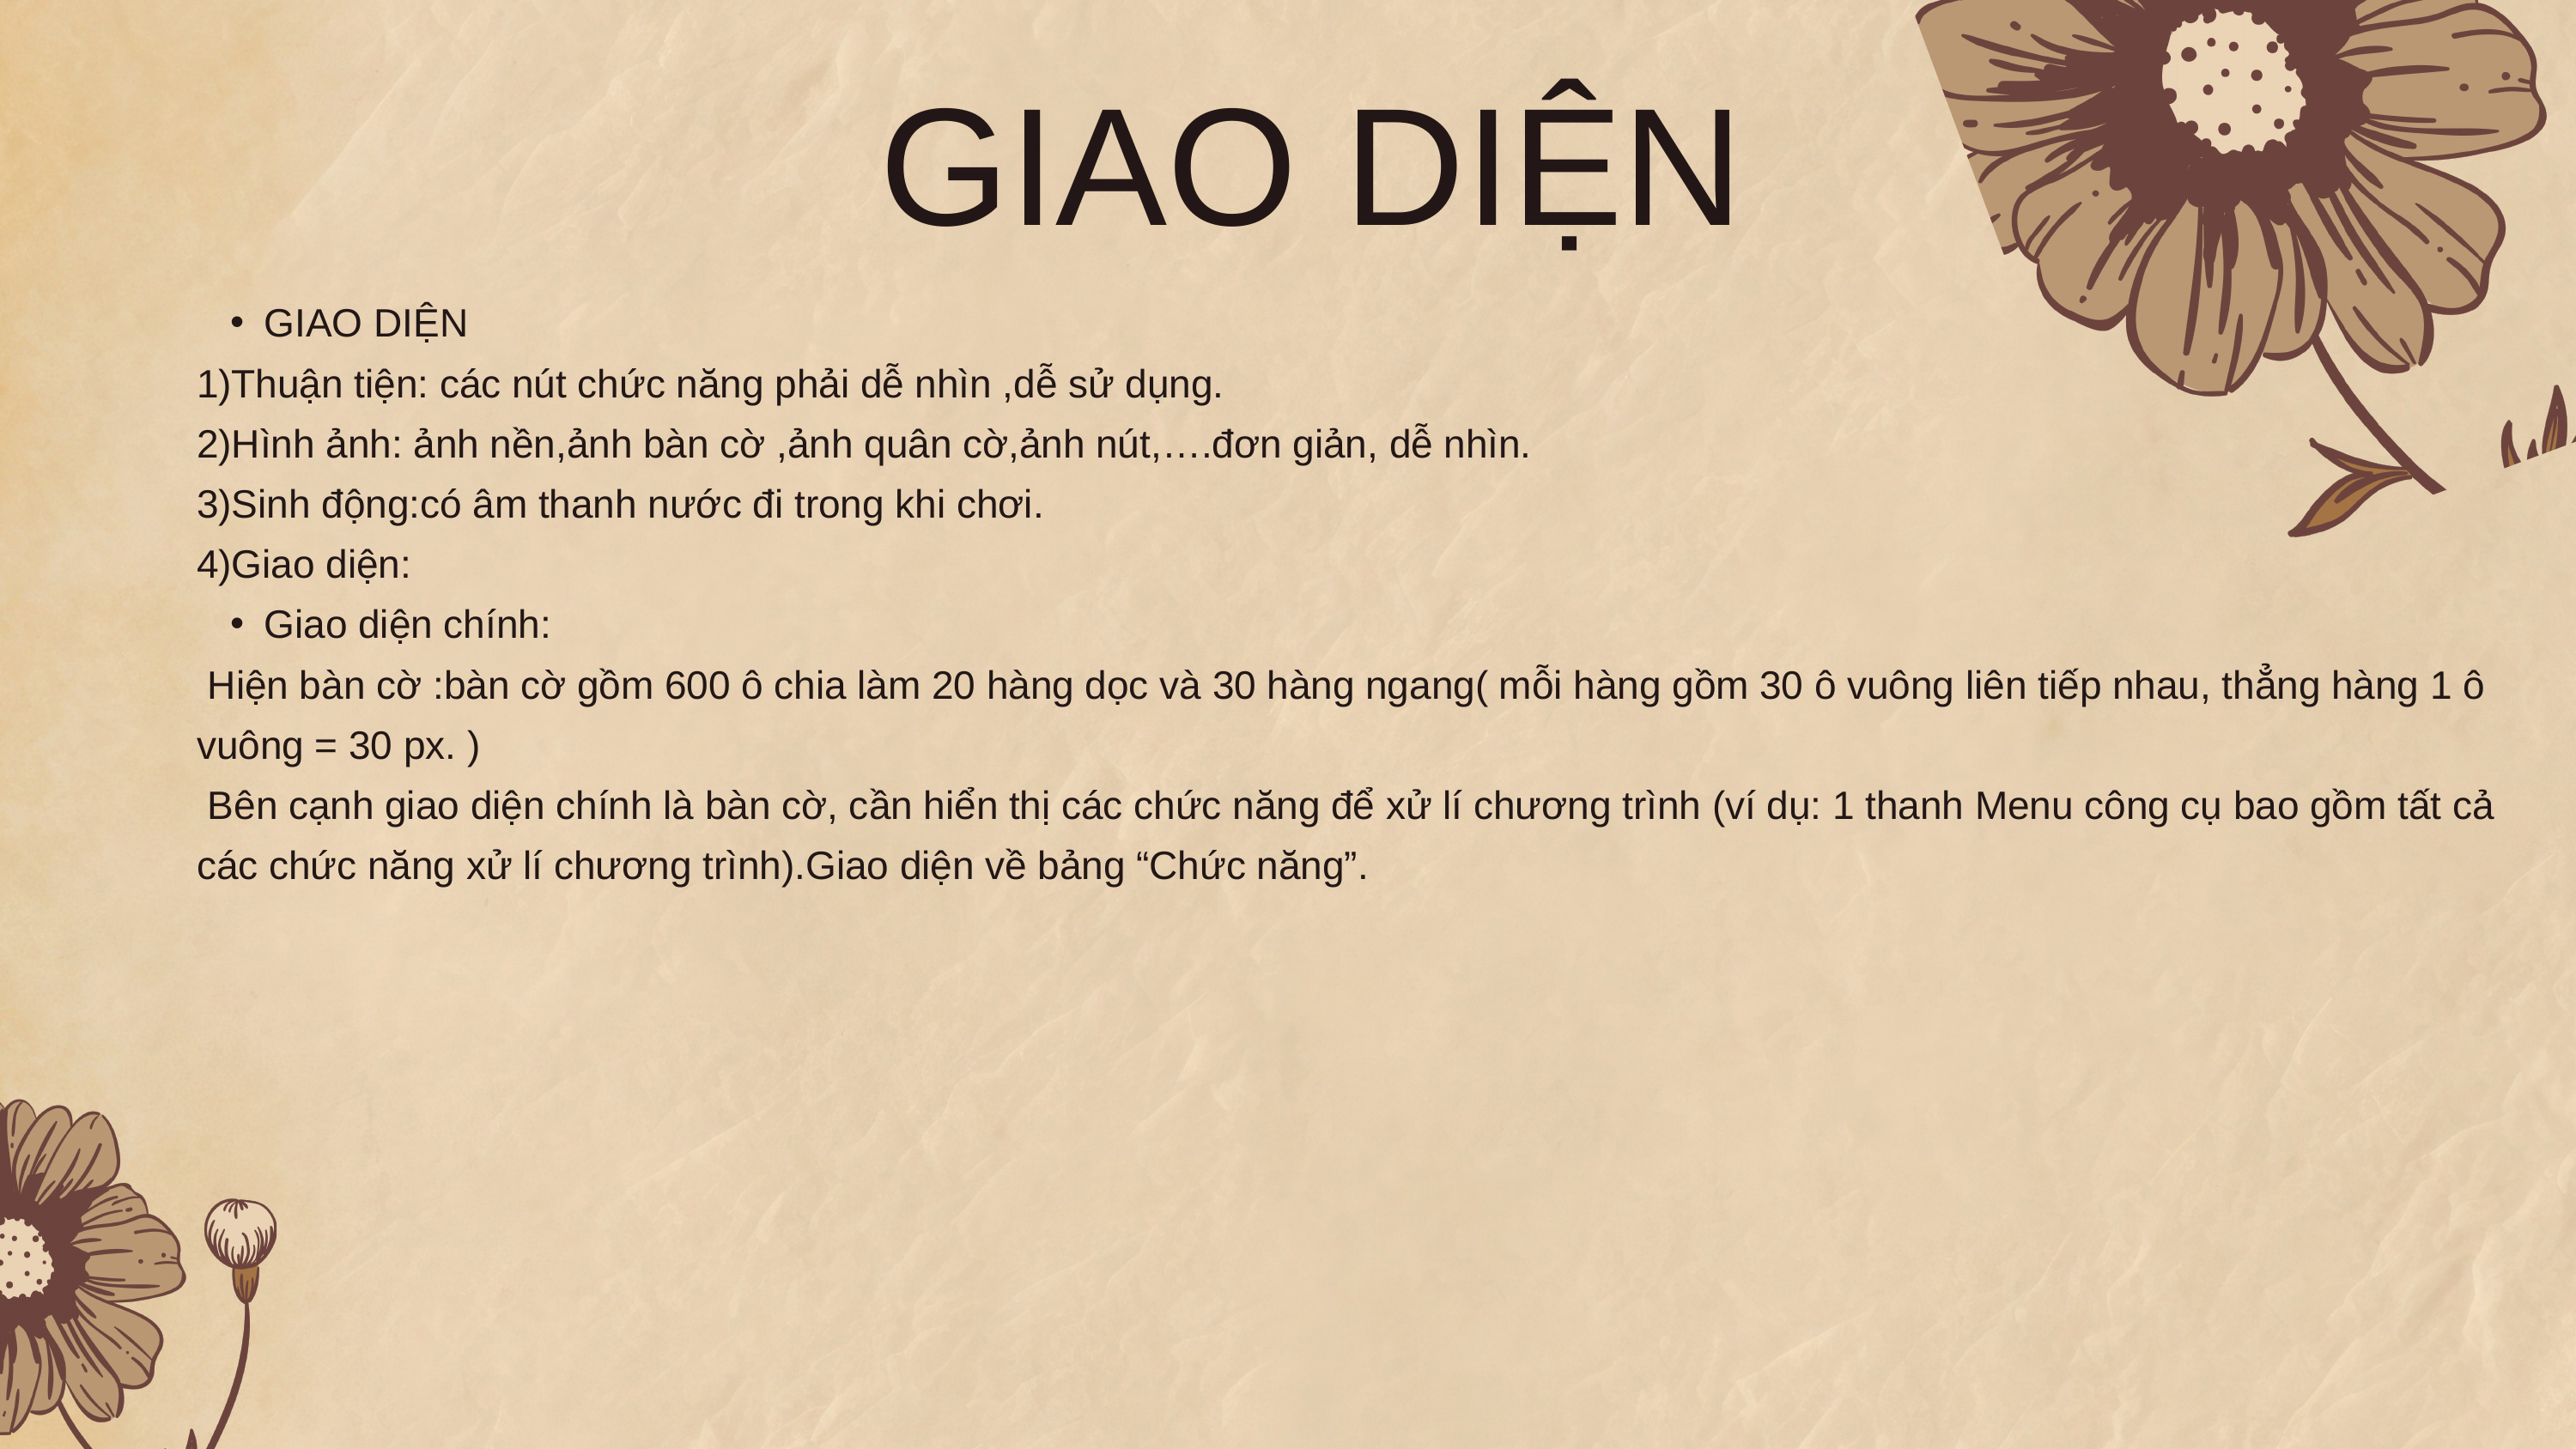

GIAO DIỆN
GIAO DIỆN
1)Thuận tiện: các nút chức năng phải dễ nhìn ,dễ sử dụng.
2)Hình ảnh: ảnh nền,ảnh bàn cờ ,ảnh quân cờ,ảnh nút,….đơn giản, dễ nhìn.
3)Sinh động:có âm thanh nước đi trong khi chơi.
4)Giao diện:
Giao diện chính:
 Hiện bàn cờ :bàn cờ gồm 600 ô chia làm 20 hàng dọc và 30 hàng ngang( mỗi hàng gồm 30 ô vuông liên tiếp nhau, thẳng hàng 1 ô vuông = 30 px. )
 Bên cạnh giao diện chính là bàn cờ, cần hiển thị các chức năng để xử lí chương trình (ví dụ: 1 thanh Menu công cụ bao gồm tất cả các chức năng xử lí chương trình).Giao diện về bảng “Chức năng”.